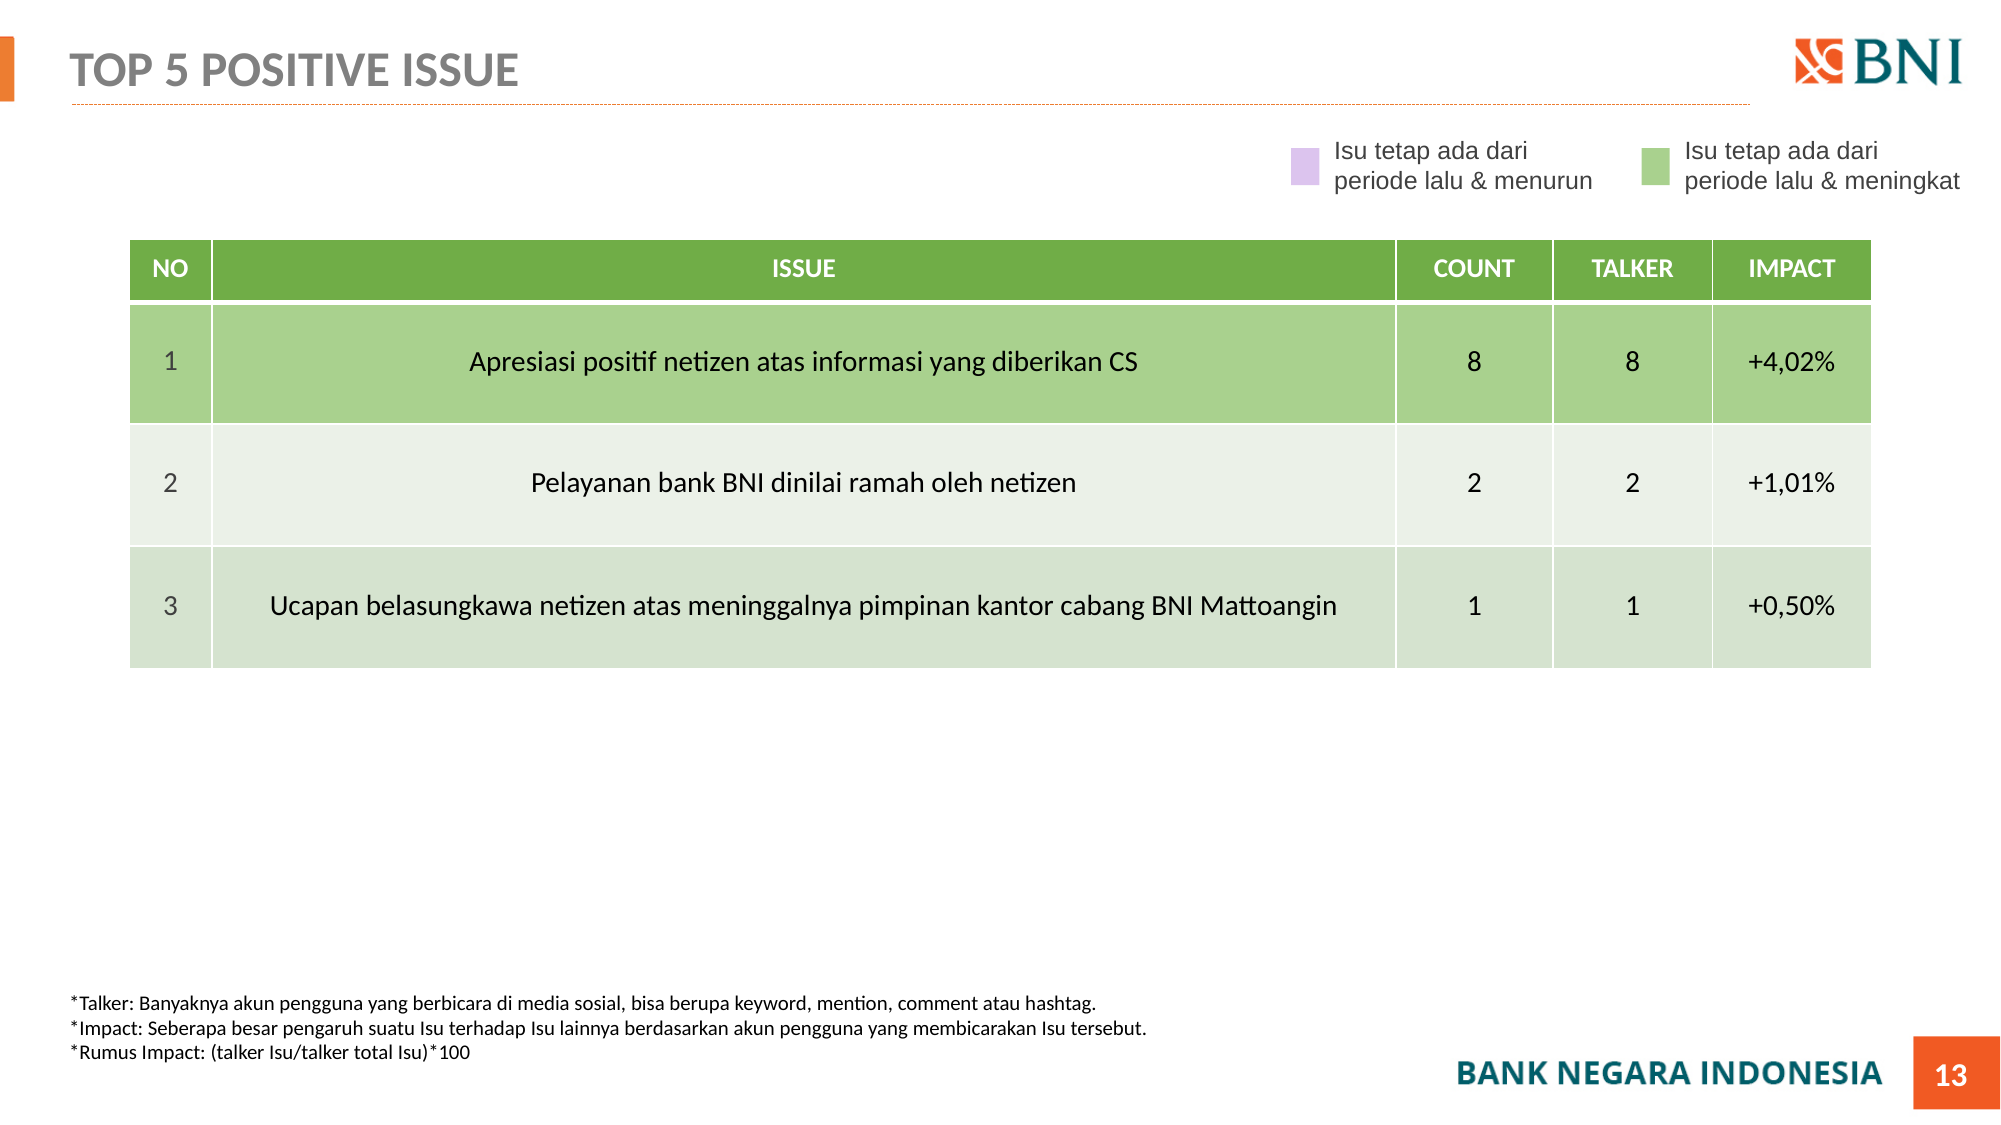

# TOP 5 POSITIVE ISSUE
Isu tetap ada dari periode lalu & menurun

Isu tetap ada dari periode lalu & meningkat

| NO | ISSUE | COUNT | TALKER | IMPACT |
| --- | --- | --- | --- | --- |
| 1 | Apresiasi positif netizen atas informasi yang diberikan CS | 8 | 8 | +4,02% |
| 2 | Pelayanan bank BNI dinilai ramah oleh netizen | 2 | 2 | +1,01% |
| 3 | Ucapan belasungkawa netizen atas meninggalnya pimpinan kantor cabang BNI Mattoangin | 1 | 1 | +0,50% |
*Talker: Banyaknya akun pengguna yang berbicara di media sosial, bisa berupa keyword, mention, comment atau hashtag.
*Impact: Seberapa besar pengaruh suatu Isu terhadap Isu lainnya berdasarkan akun pengguna yang membicarakan Isu tersebut.
*Rumus Impact: (talker Isu/talker total Isu)*100
13